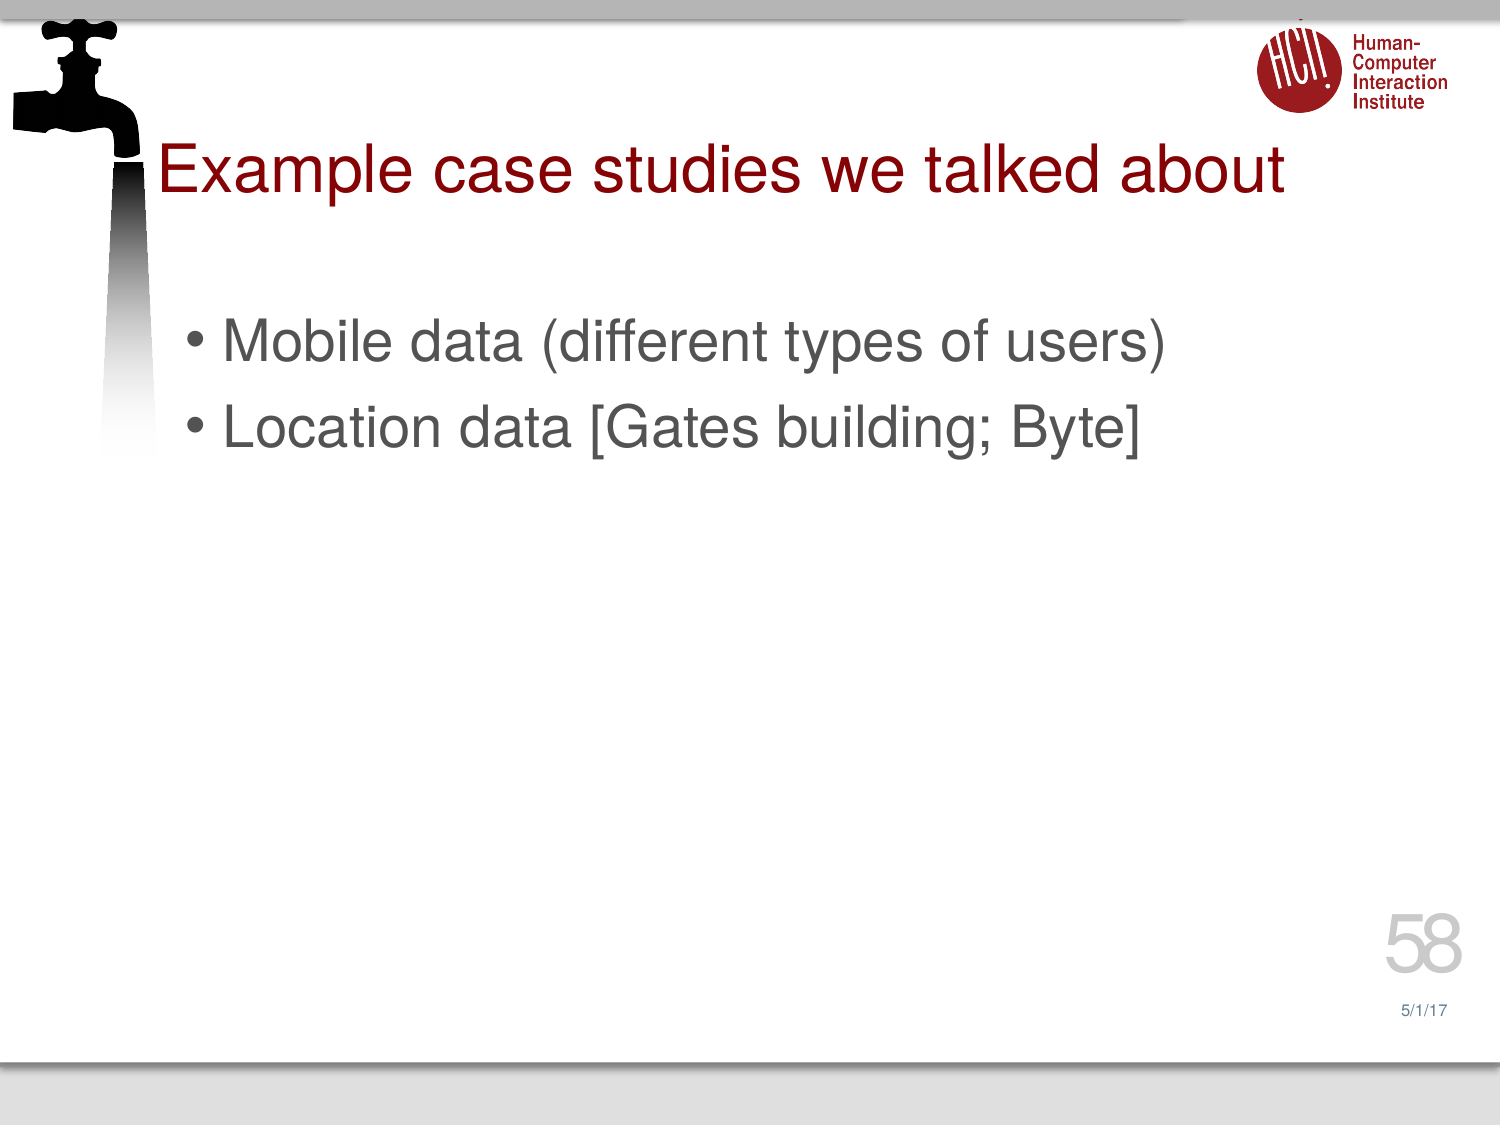

# Example case studies we talked about
Mobile data (different types of users)
Location data [Gates building; Byte]
58
5/1/17